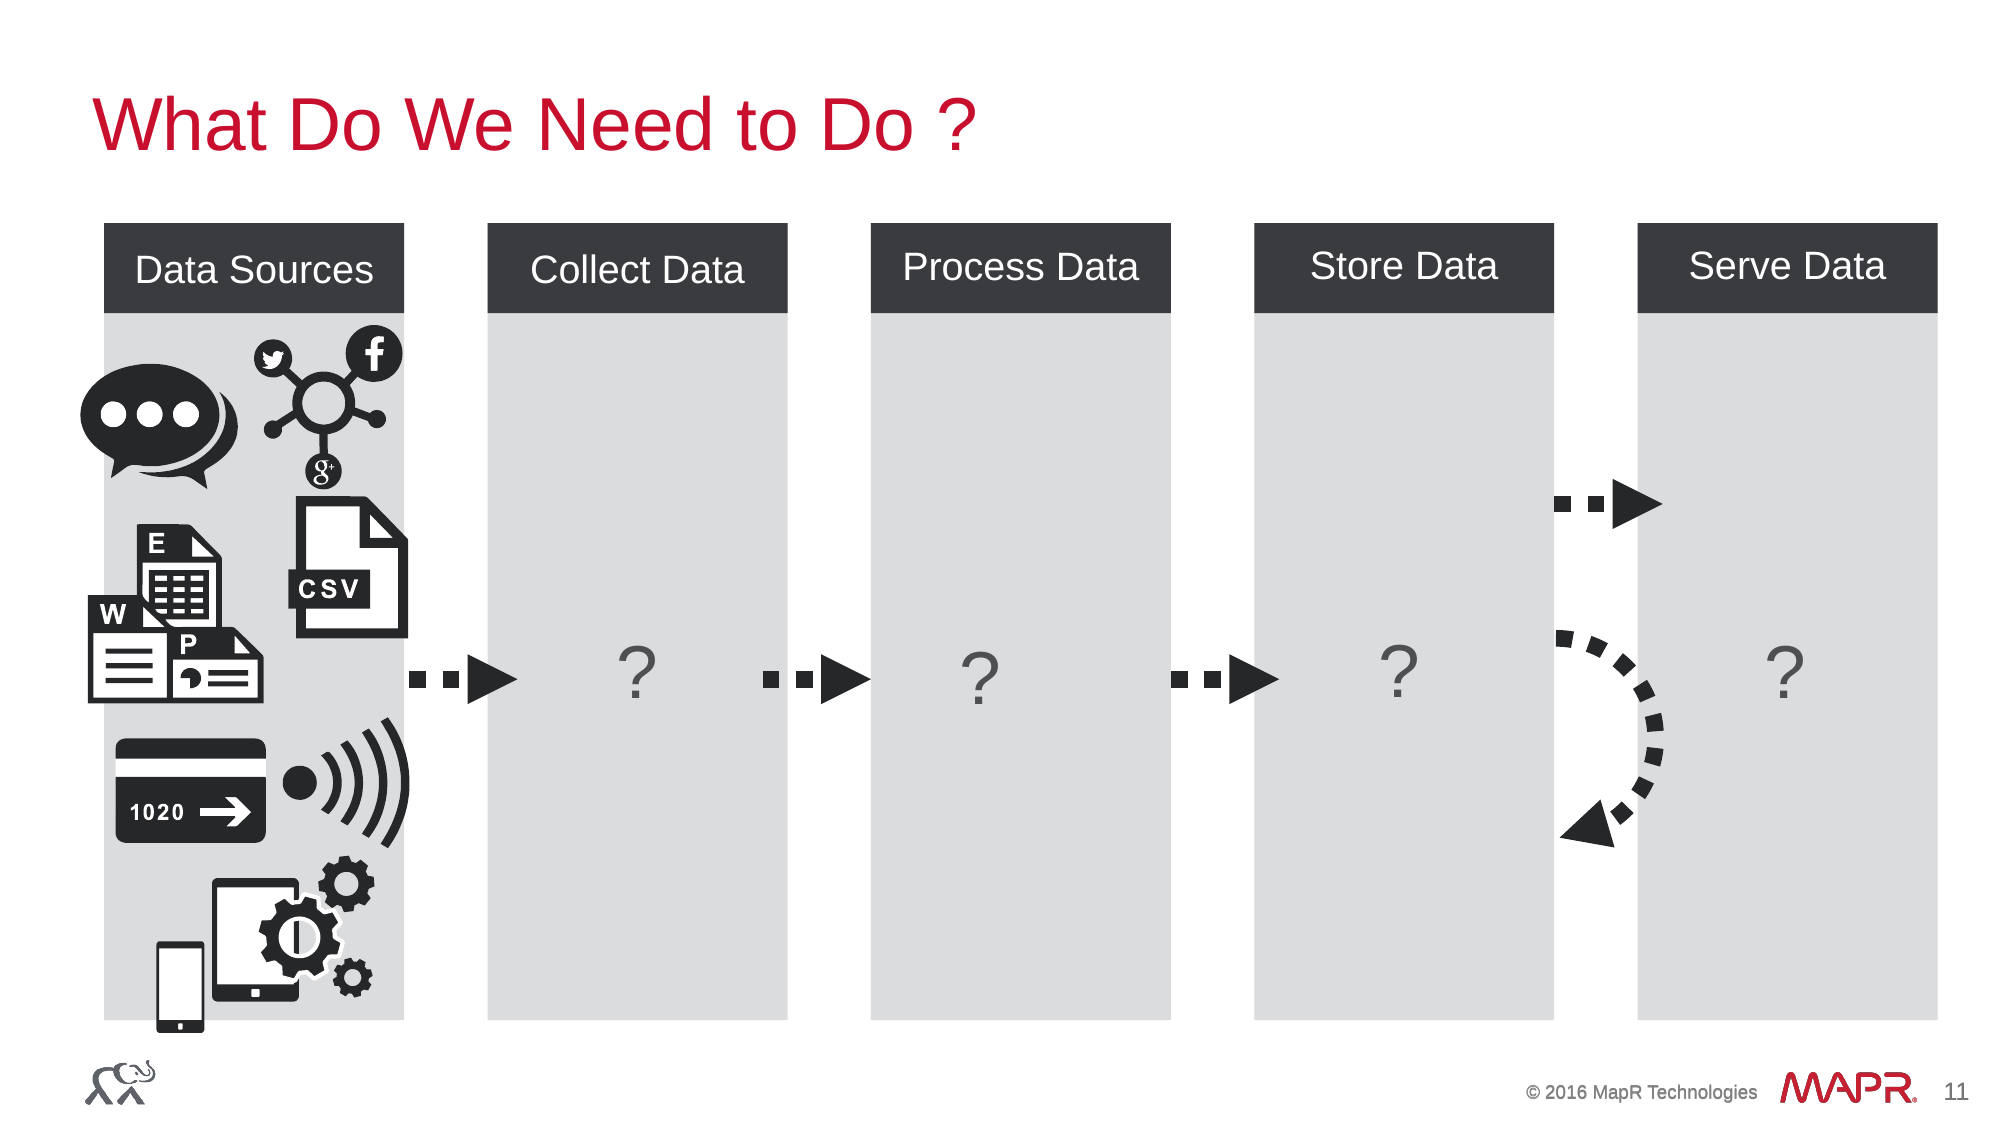

# What Do We Need to Do ?
Data Sources

Collect Data

Process Data

Store Data

Serve Data

?
?
?
?